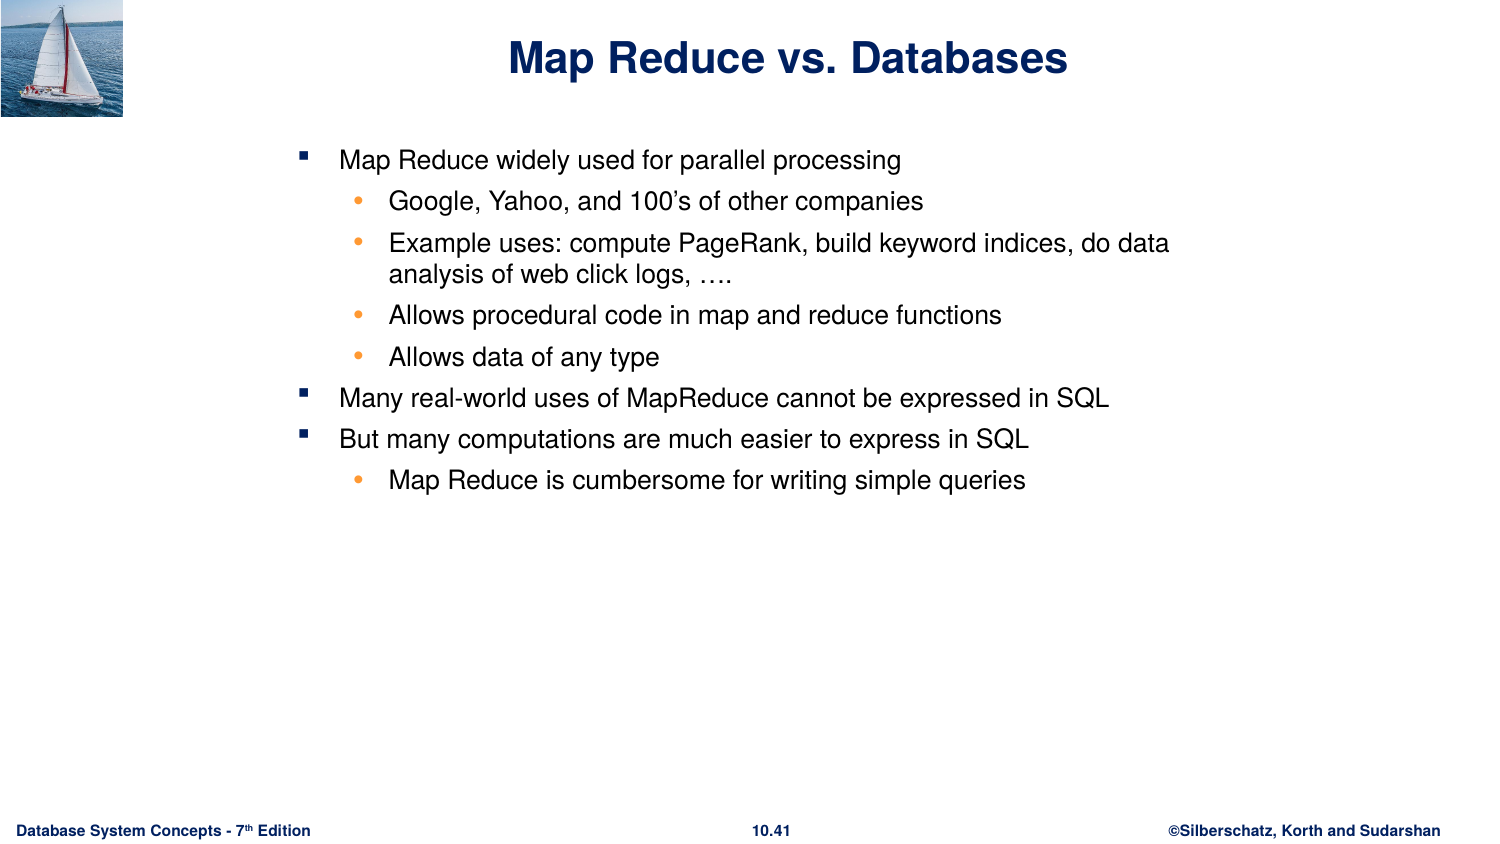

# Map Reduce vs. Databases
Map Reduce widely used for parallel processing
Google, Yahoo, and 100’s of other companies
Example uses: compute PageRank, build keyword indices, do data analysis of web click logs, ….
Allows procedural code in map and reduce functions
Allows data of any type
Many real-world uses of MapReduce cannot be expressed in SQL
But many computations are much easier to express in SQL
Map Reduce is cumbersome for writing simple queries